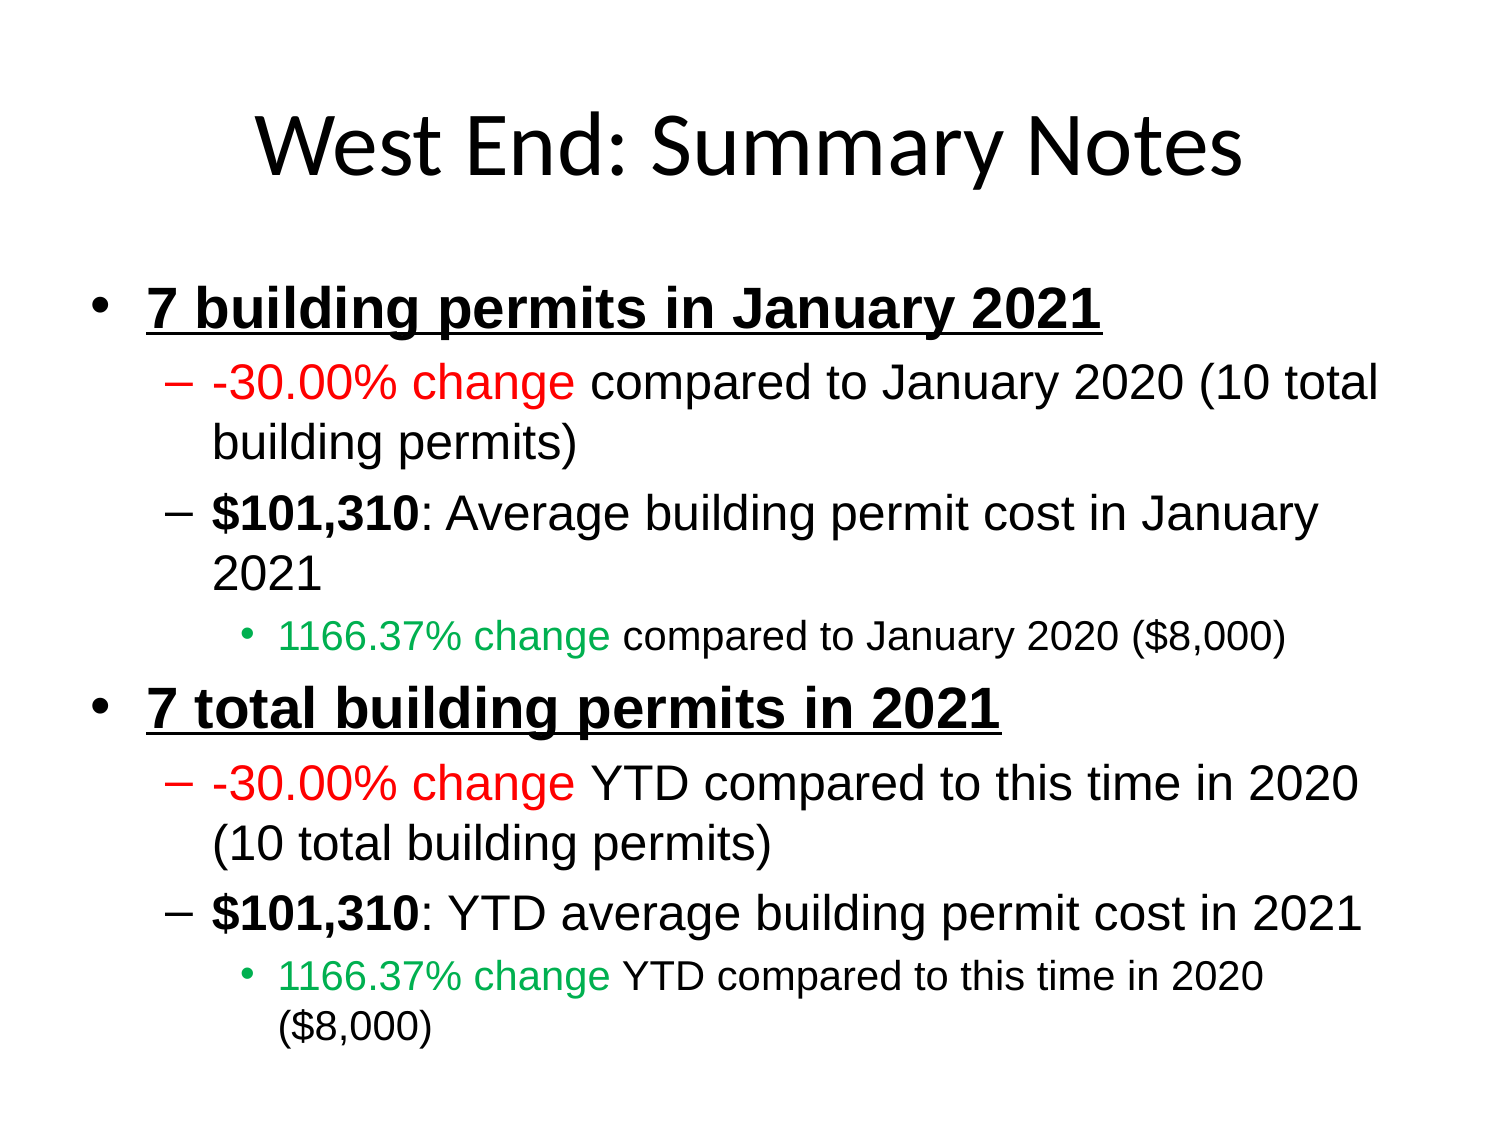

# West End: Summary Notes
7 building permits in January 2021
-30.00% change compared to January 2020 (10 total building permits)
$101,310: Average building permit cost in January 2021
1166.37% change compared to January 2020 ($8,000)
7 total building permits in 2021
-30.00% change YTD compared to this time in 2020 (10 total building permits)
$101,310: YTD average building permit cost in 2021
1166.37% change YTD compared to this time in 2020 ($8,000)